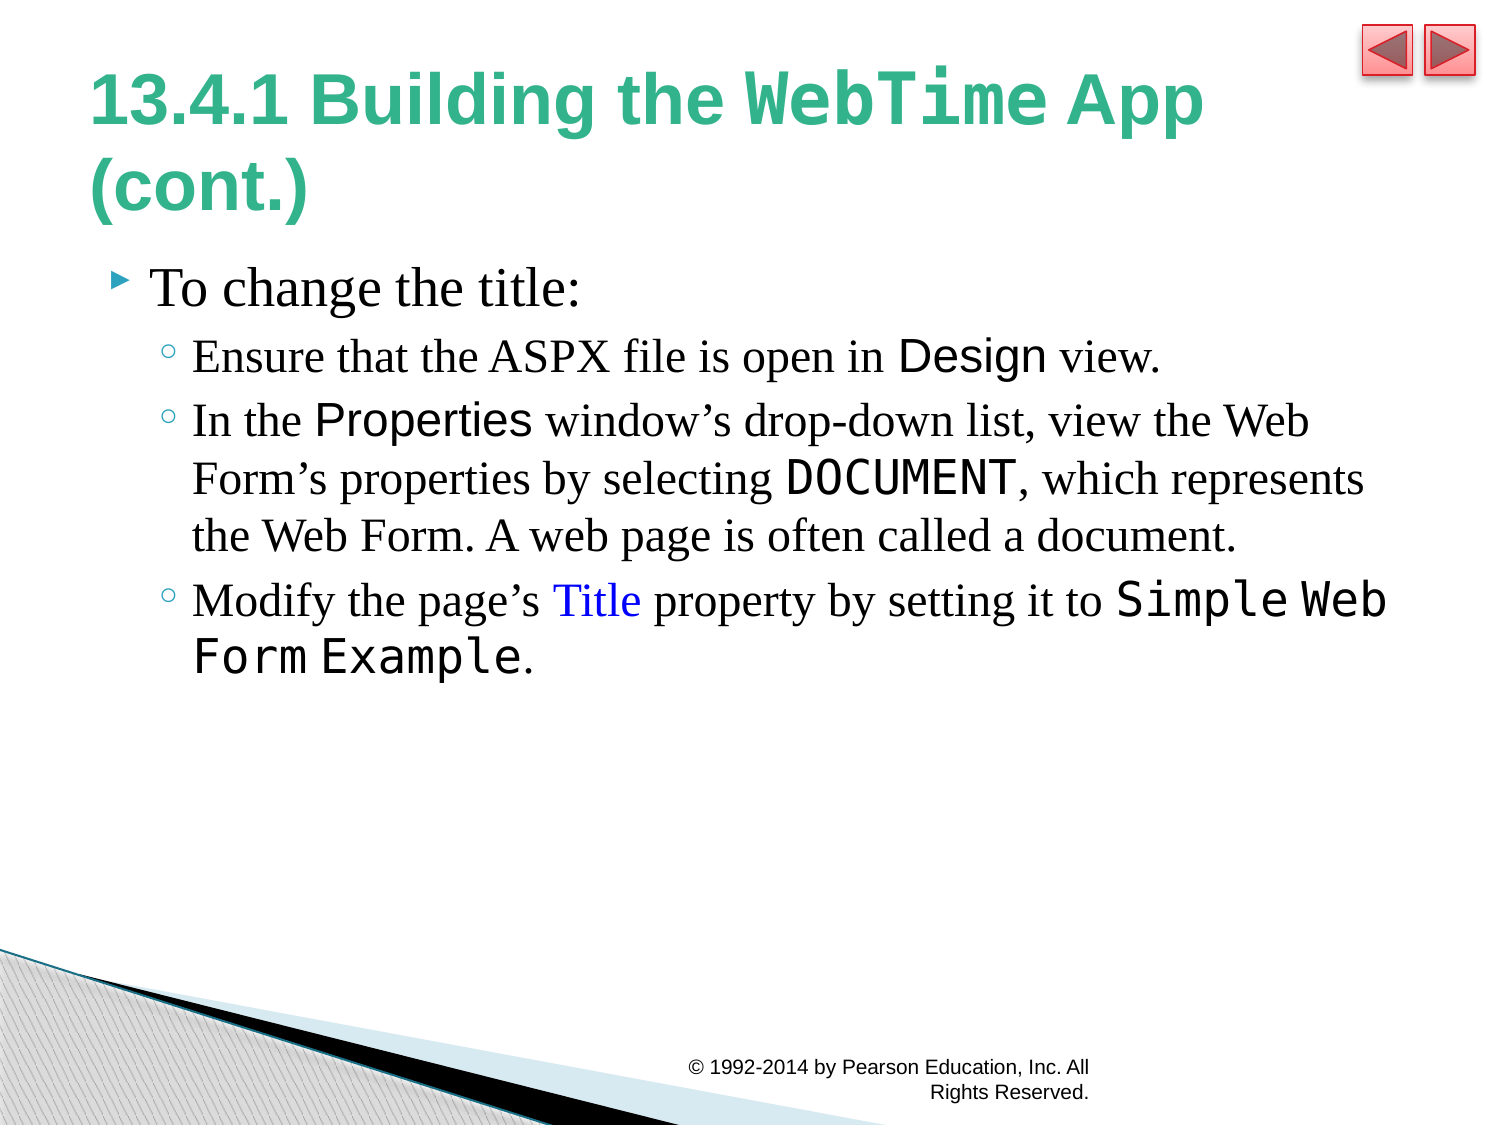

# 13.4.1 Building the WebTime App (cont.)
To change the title:
Ensure that the ASPX file is open in Design view.
In the Properties window’s drop-down list, view the Web Form’s properties by selecting DOCUMENT, which represents the Web Form. A web page is often called a document.
Modify the page’s Title property by setting it to Simple Web Form Example.
© 1992-2014 by Pearson Education, Inc. All Rights Reserved.